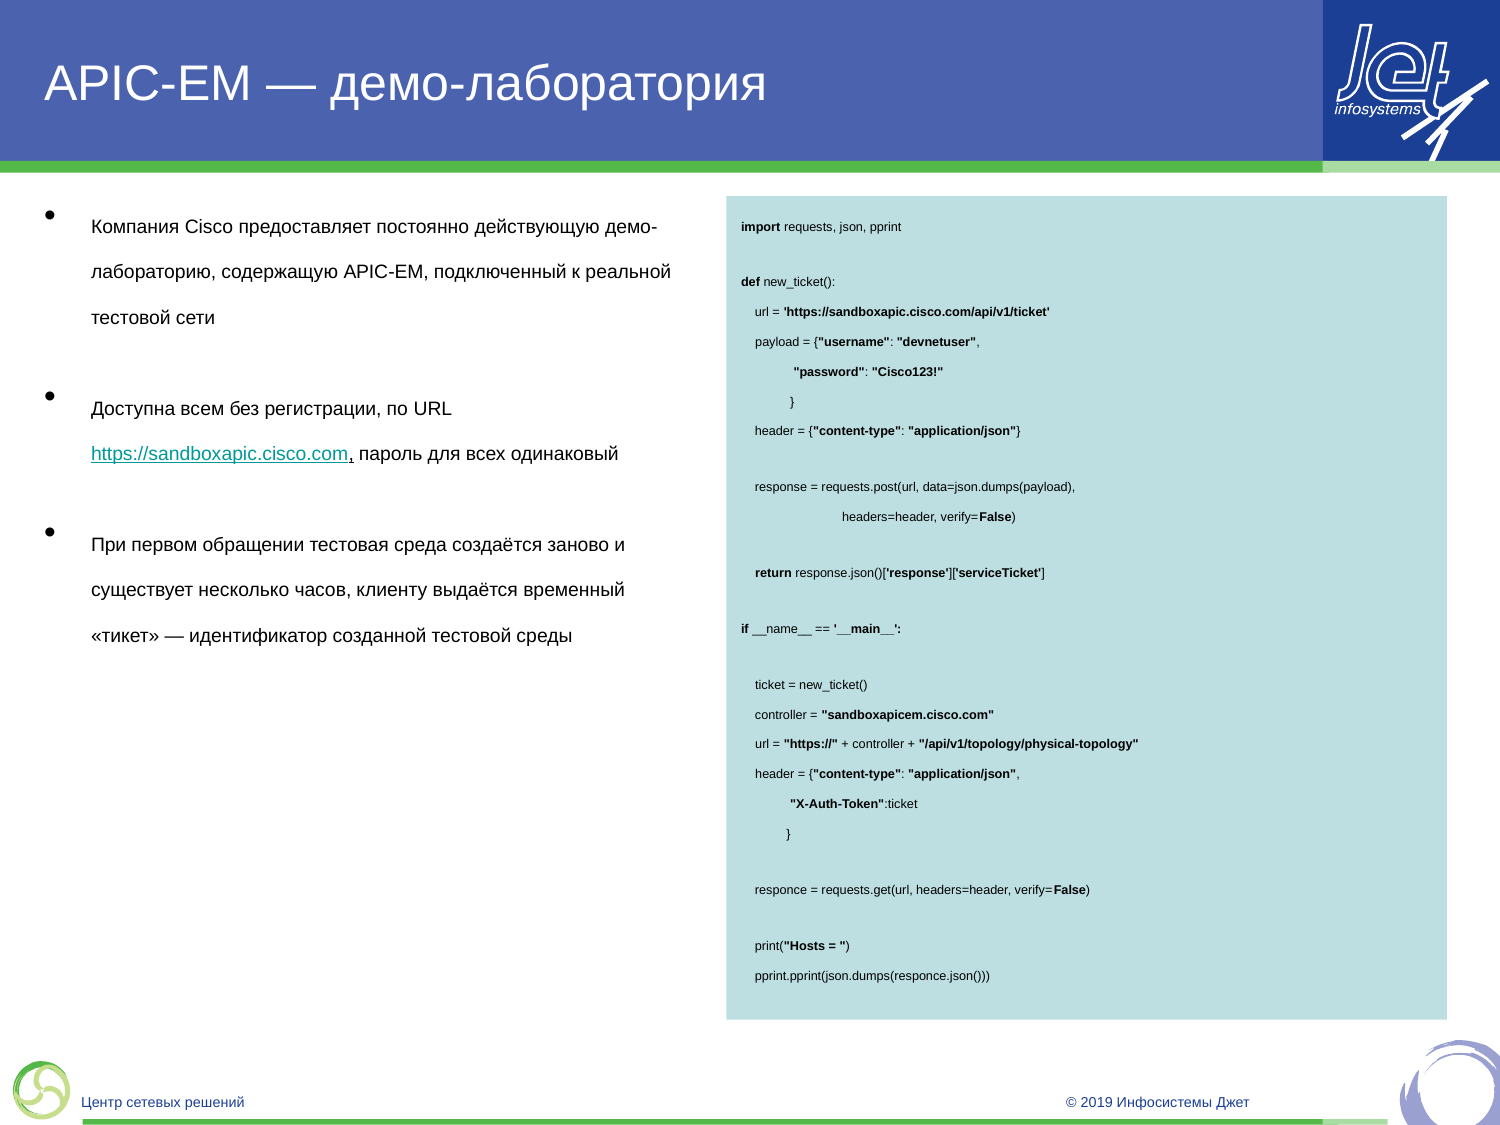

# APIC-EM — демо-лаборатория
Компания Cisco предоставляет постоянно действующую демо-лабораторию, содержащую APIC-EM, подключенный к реальной тестовой сети

Доступна всем без регистрации, по URL https://sandboxapic.cisco.com, пароль для всех одинаковый

При первом обращении тестовая среда создаётся заново и существует несколько часов, клиенту выдаётся временный «тикет» — идентификатор созданной тестовой среды

import requests, json, pprint
def new_ticket():
    url = 'https://sandboxapic.cisco.com/api/v1/ticket'
    payload = {"username": "devnetuser",
               "password": "Cisco123!"
              }
    header = {"content-type": "application/json"}
    response = requests.post(url, data=json.dumps(payload),
                             headers=header, verify=False)
    return response.json()['response']['serviceTicket']
if __name__ == '__main__':
    ticket = new_ticket()
    controller = "sandboxapicem.cisco.com"
    url = "https://" + controller + "/api/v1/topology/physical-topology"
    header = {"content-type": "application/json",
              "X-Auth-Token":ticket
             }
    responce = requests.get(url, headers=header, verify=False)
    print("Hosts = ")
    pprint.pprint(json.dumps(responce.json()))